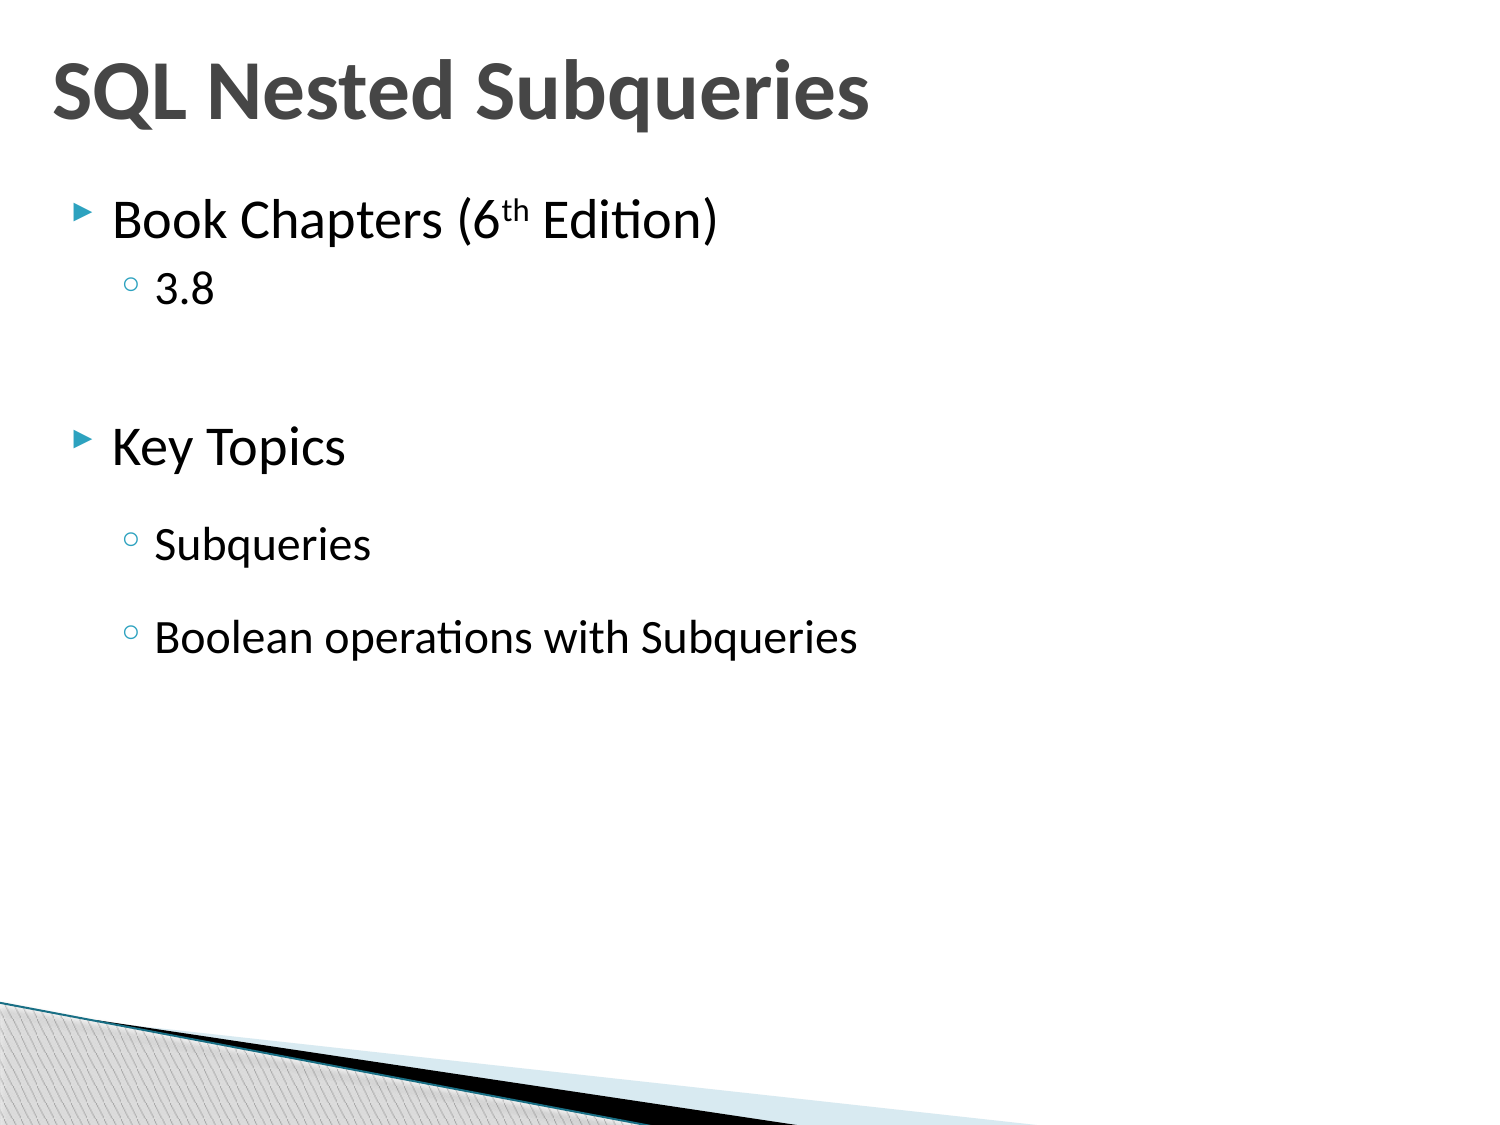

# SQL Nested Subqueries
Book Chapters (6th Edition)
3.8

Key Topics
Subqueries
Boolean operations with Subqueries